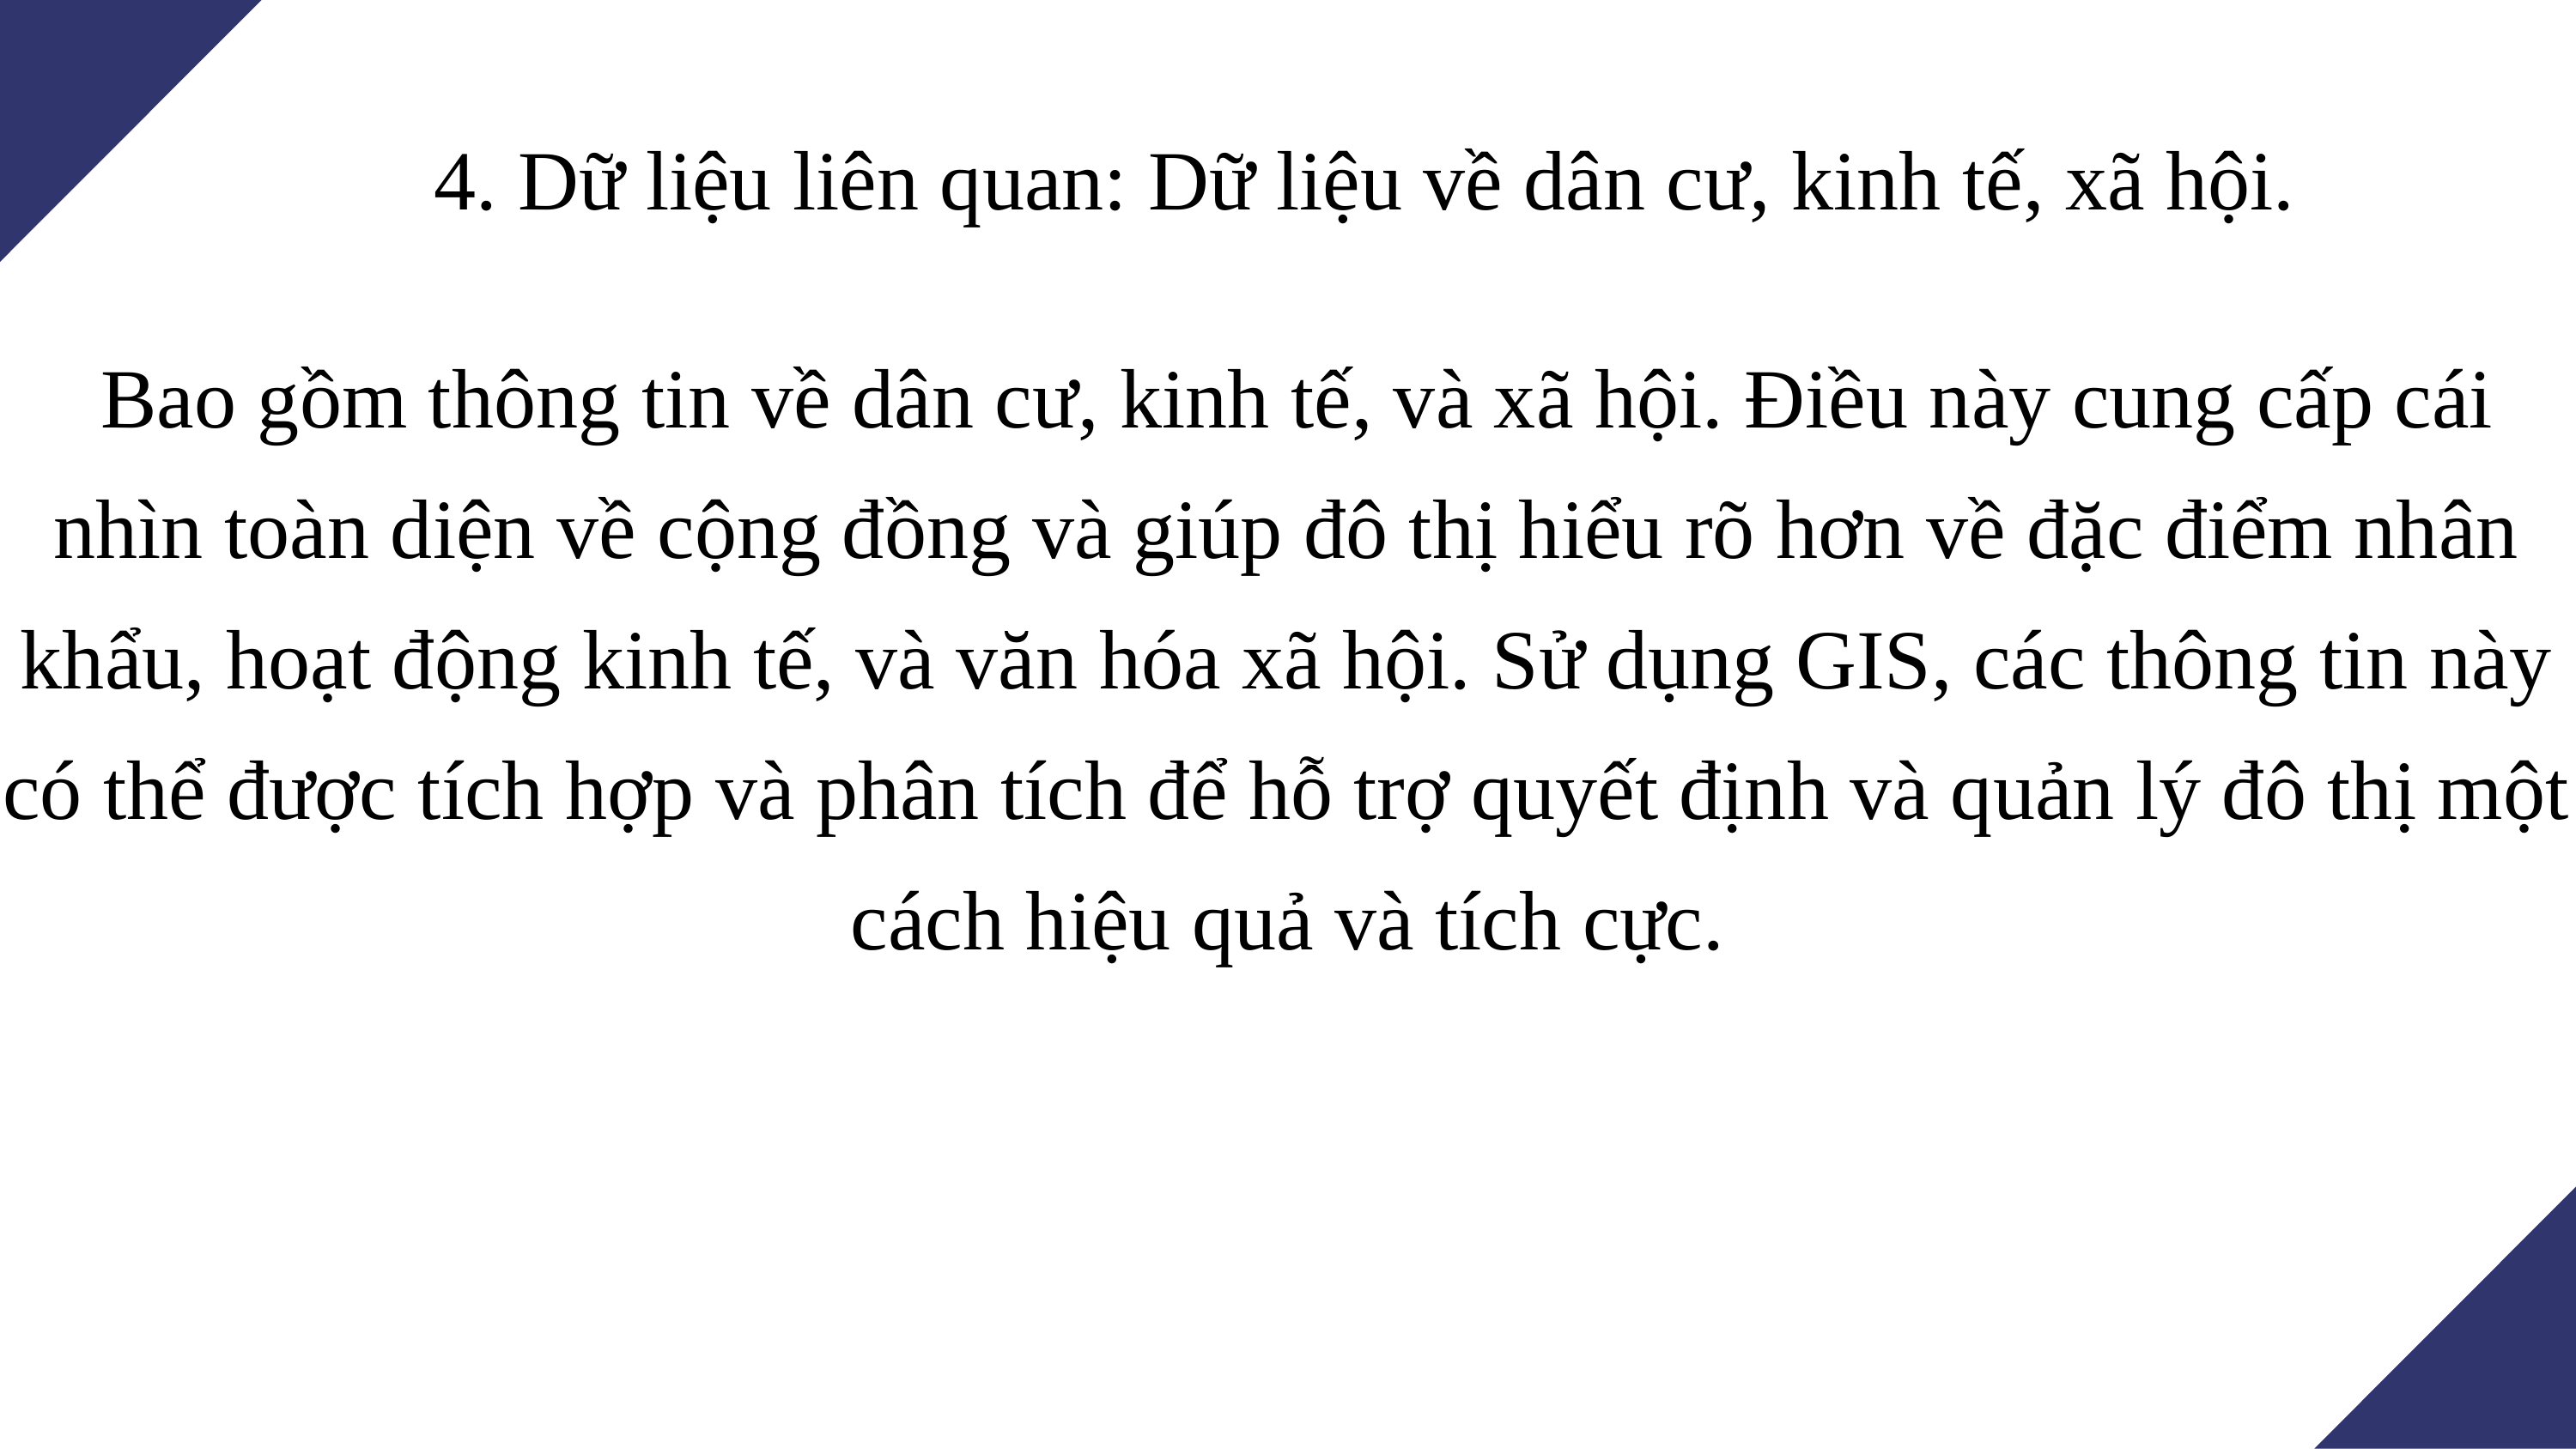

4. Dữ liệu liên quan: Dữ liệu về dân cư, kinh tế, xã hội.
 Bao gồm thông tin về dân cư, kinh tế, và xã hội. Điều này cung cấp cái nhìn toàn diện về cộng đồng và giúp đô thị hiểu rõ hơn về đặc điểm nhân khẩu, hoạt động kinh tế, và văn hóa xã hội. Sử dụng GIS, các thông tin này có thể được tích hợp và phân tích để hỗ trợ quyết định và quản lý đô thị một cách hiệu quả và tích cực.